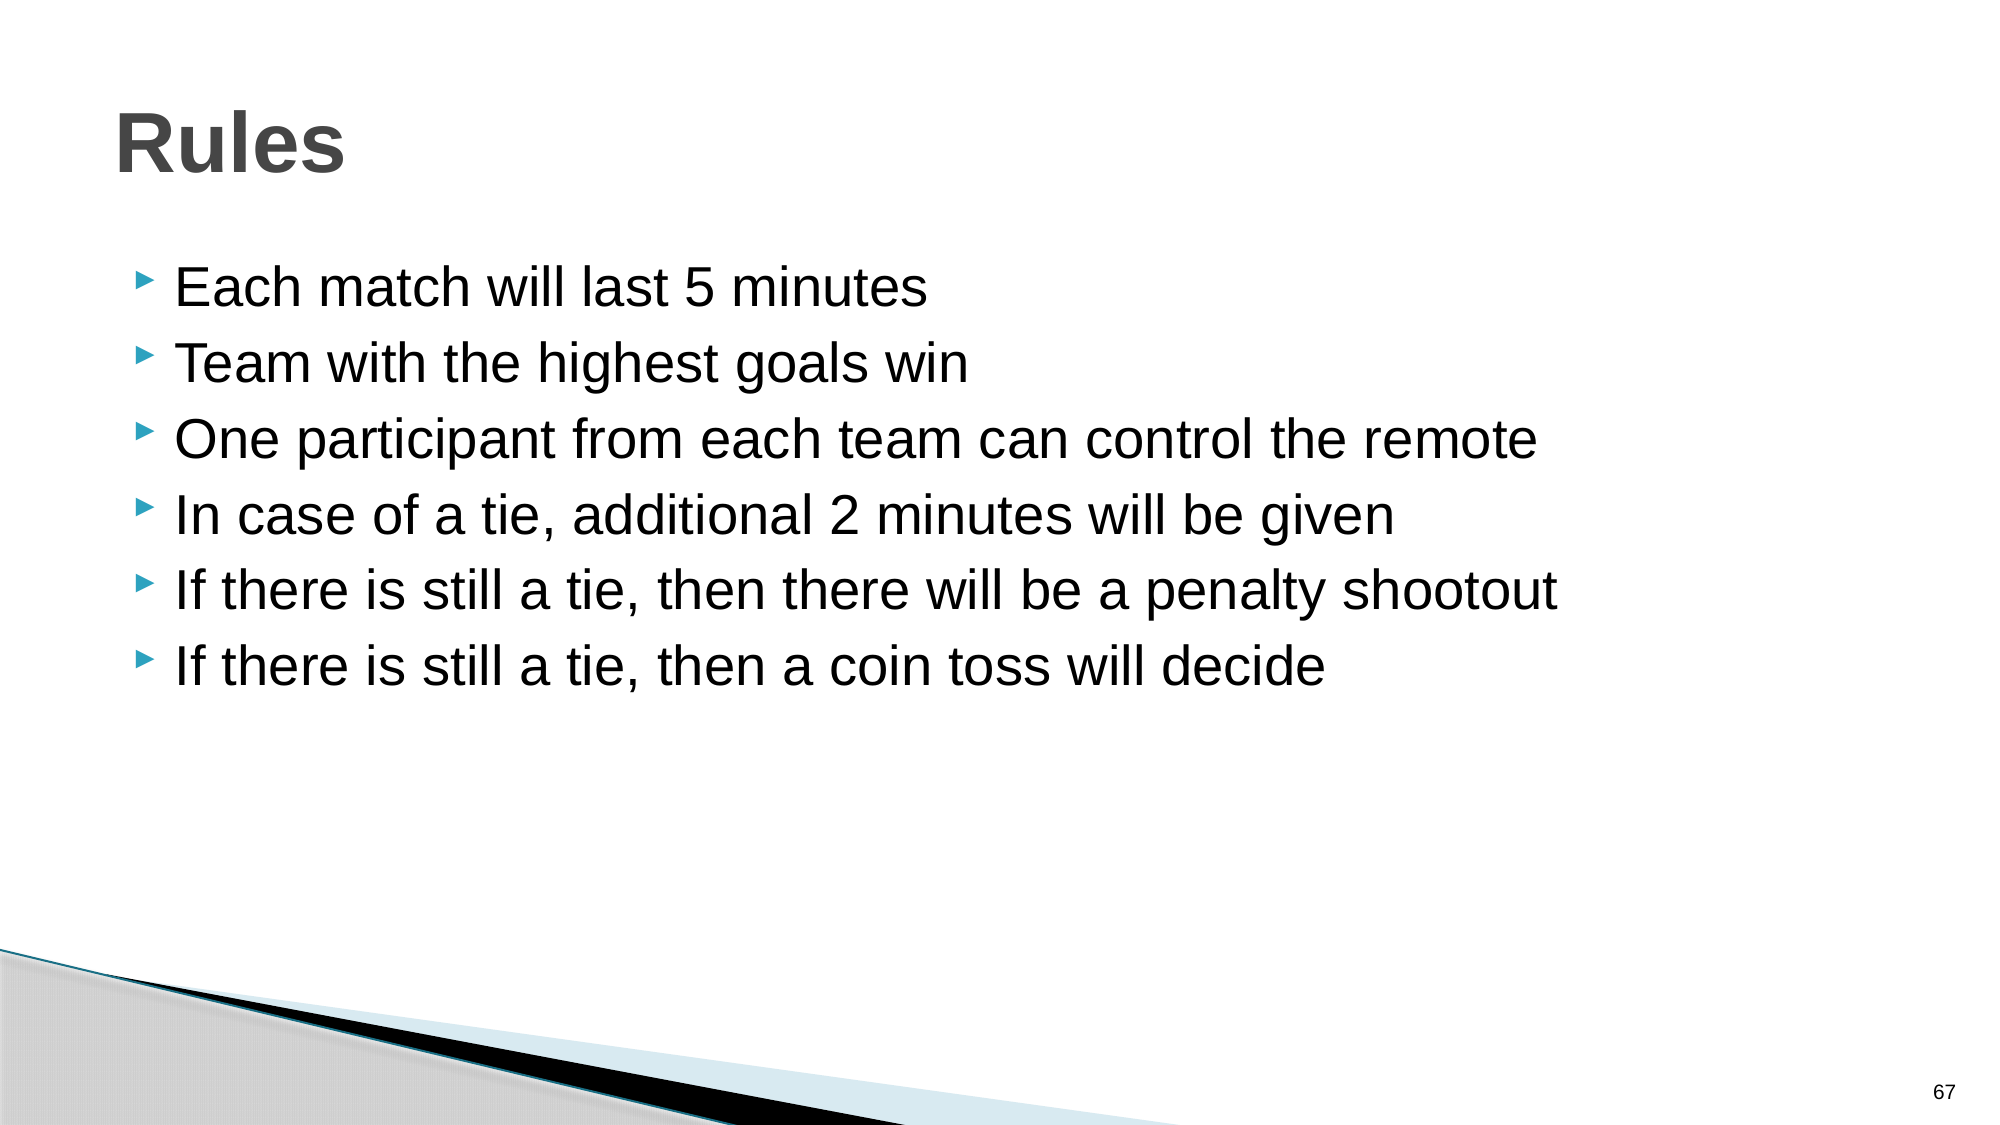

# Rules
Each match will last 5 minutes
Team with the highest goals win
One participant from each team can control the remote
In case of a tie, additional 2 minutes will be given
If there is still a tie, then there will be a penalty shootout
If there is still a tie, then a coin toss will decide
67